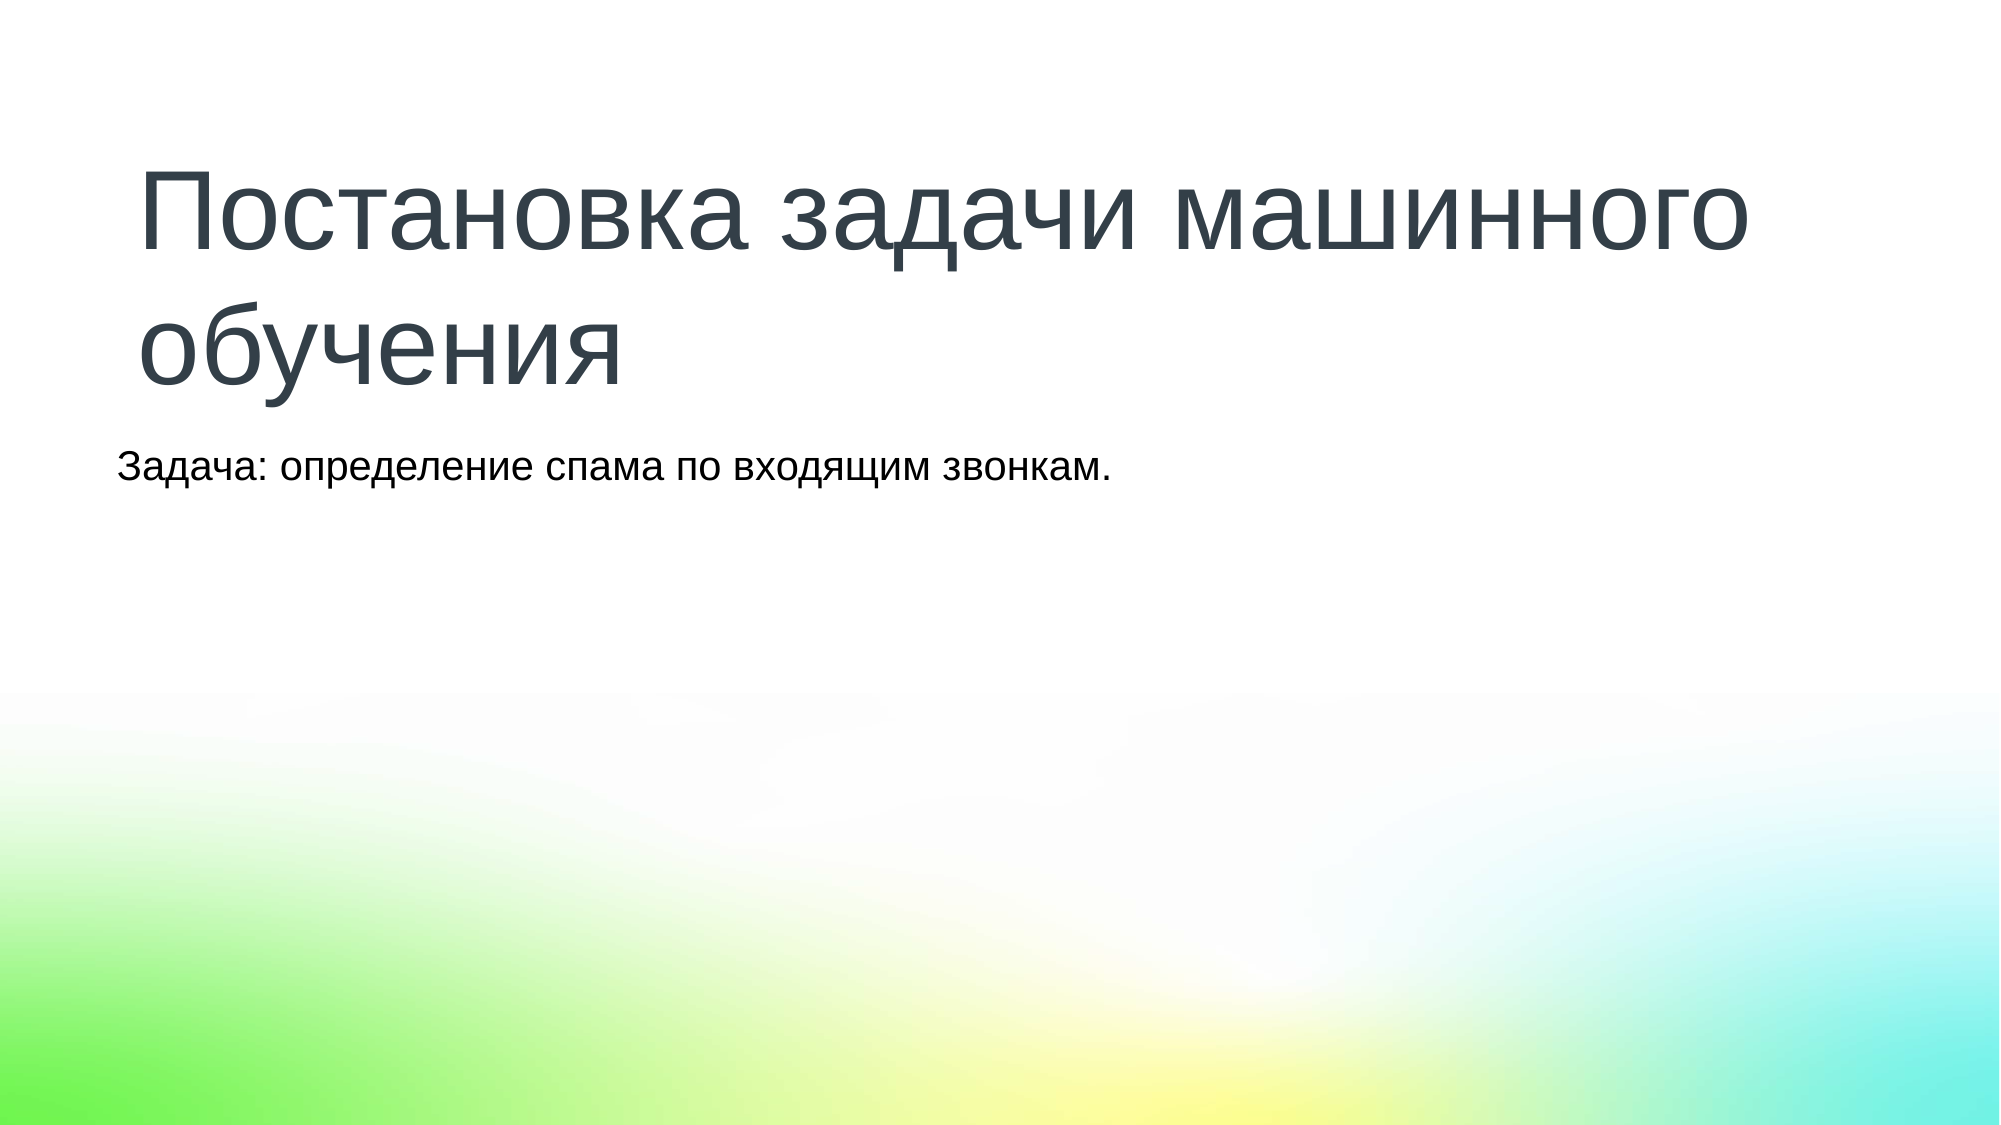

Постановка задачи машинного обучения
Задача: определение спама по входящим звонкам.